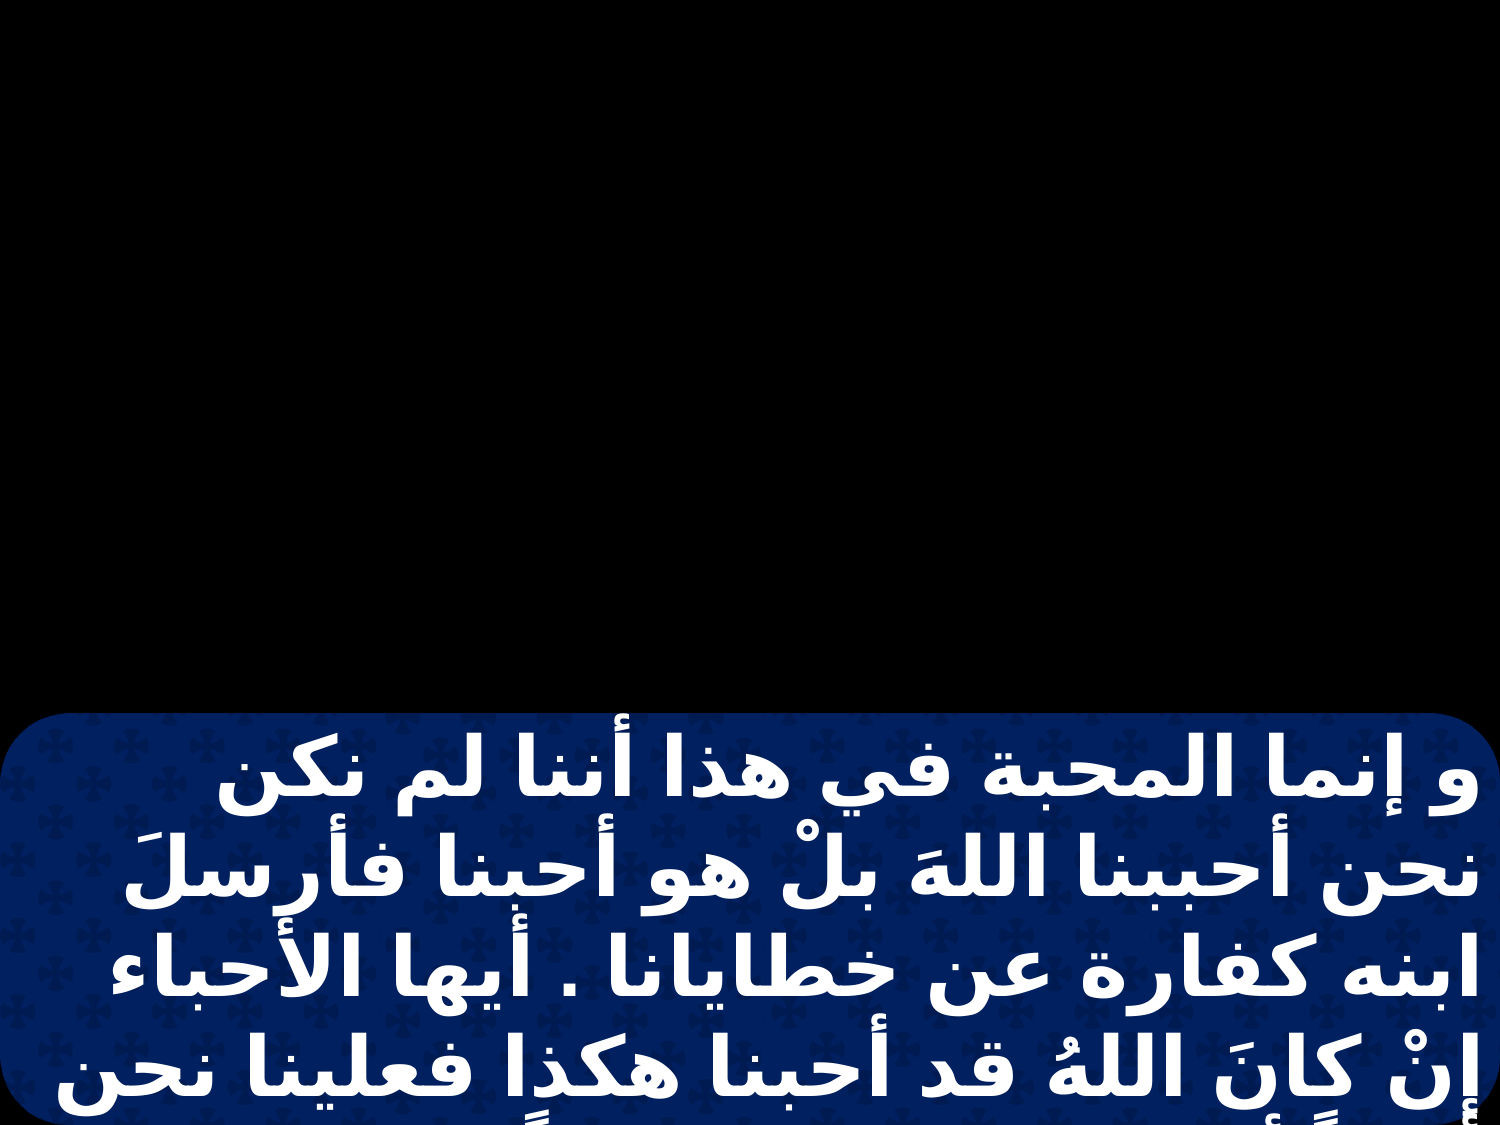

و إنما المحبة في هذا أننا لم نكن نحن أحببنا اللهَ بلْ هو أحبنا فأرسلَ ابنه كفارة عن خطايانا . أيها الأحباء إنْ كانَ اللهُ قد أحبنا هكذا فعلينا نحن أيضاً أن نحبَ بعضَنا بعضاً . اللهُ لم يرهُ أحدٌ قط و لكنْ إن أحببنا بعضنا بعضاً